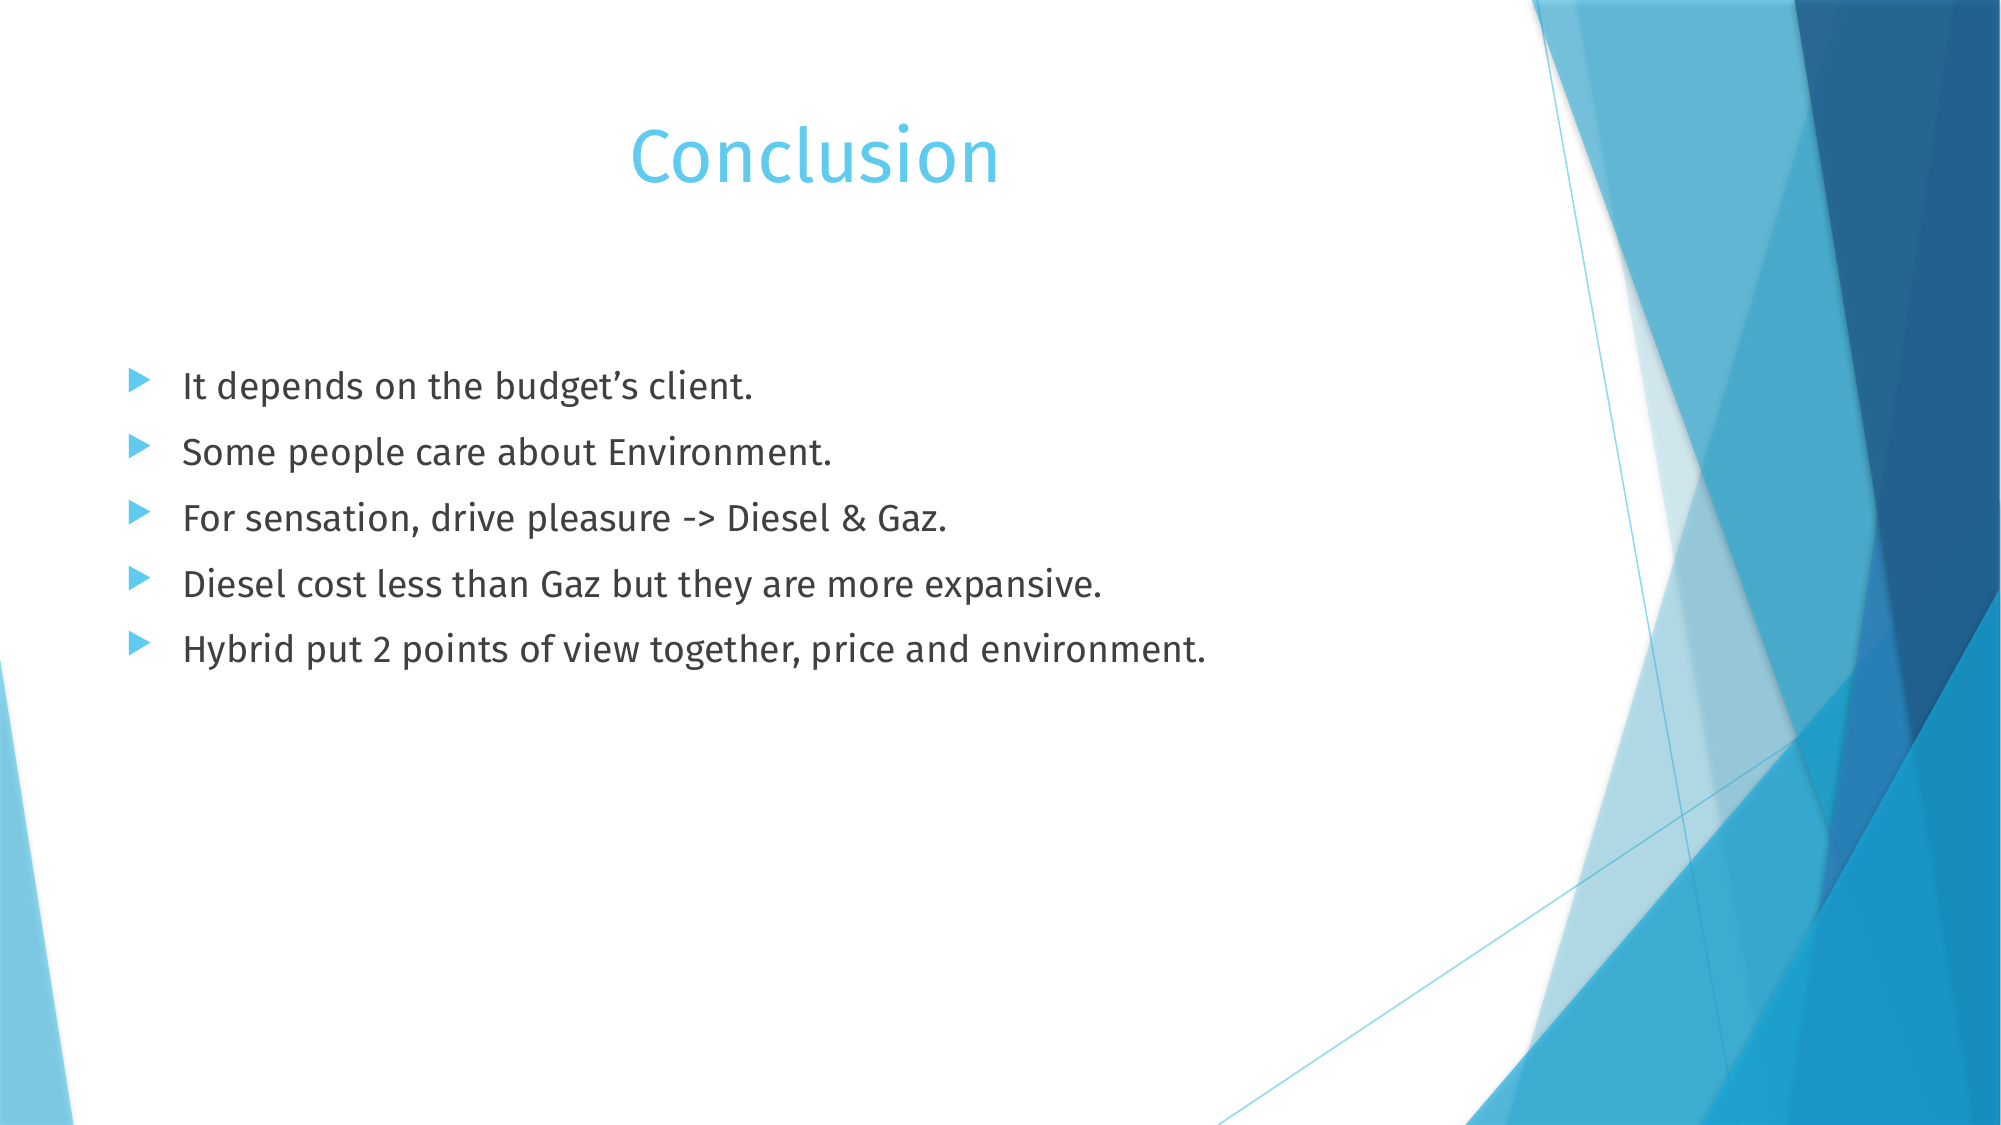

# Conclusion
It depends on the budget’s client.
Some people care about Environment.
For sensation, drive pleasure -> Diesel & Gaz.
Diesel cost less than Gaz but they are more expansive.
Hybrid put 2 points of view together, price and environment.